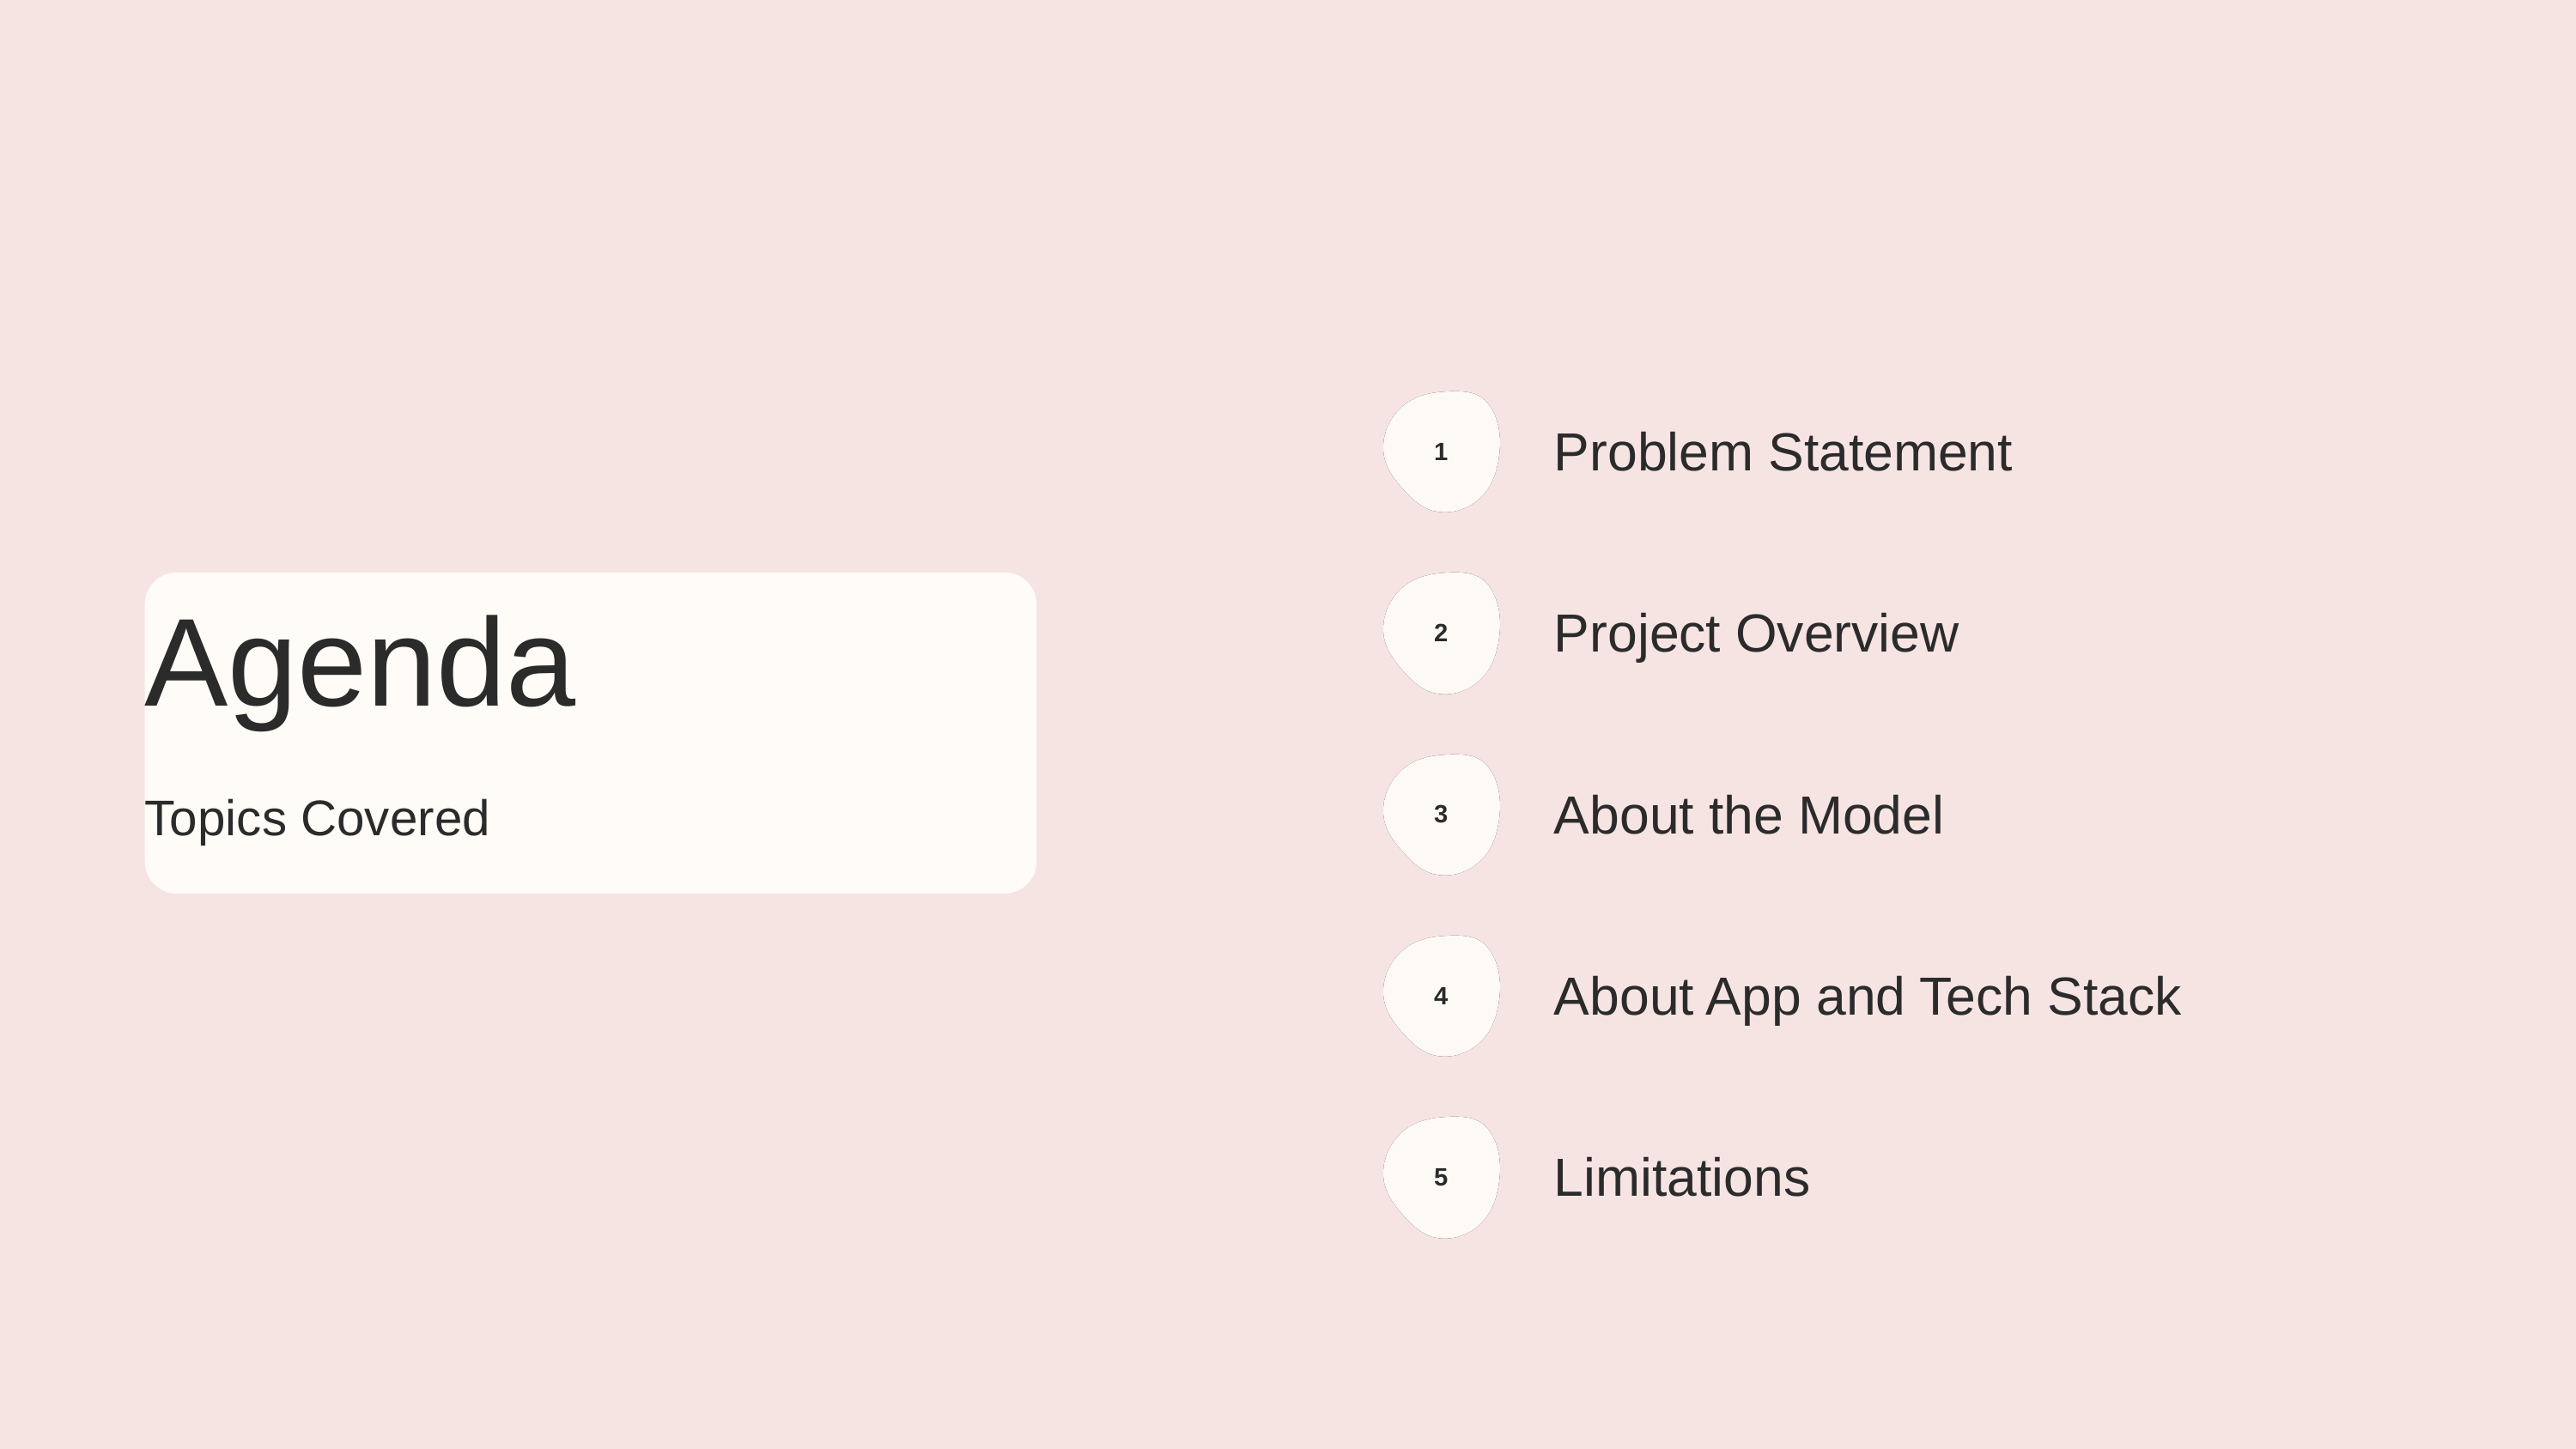

Problem Statement
1

Project Overview
2
Agenda
Topics Covered

About the Model
3

About App and Tech Stack
4

Limitations
5